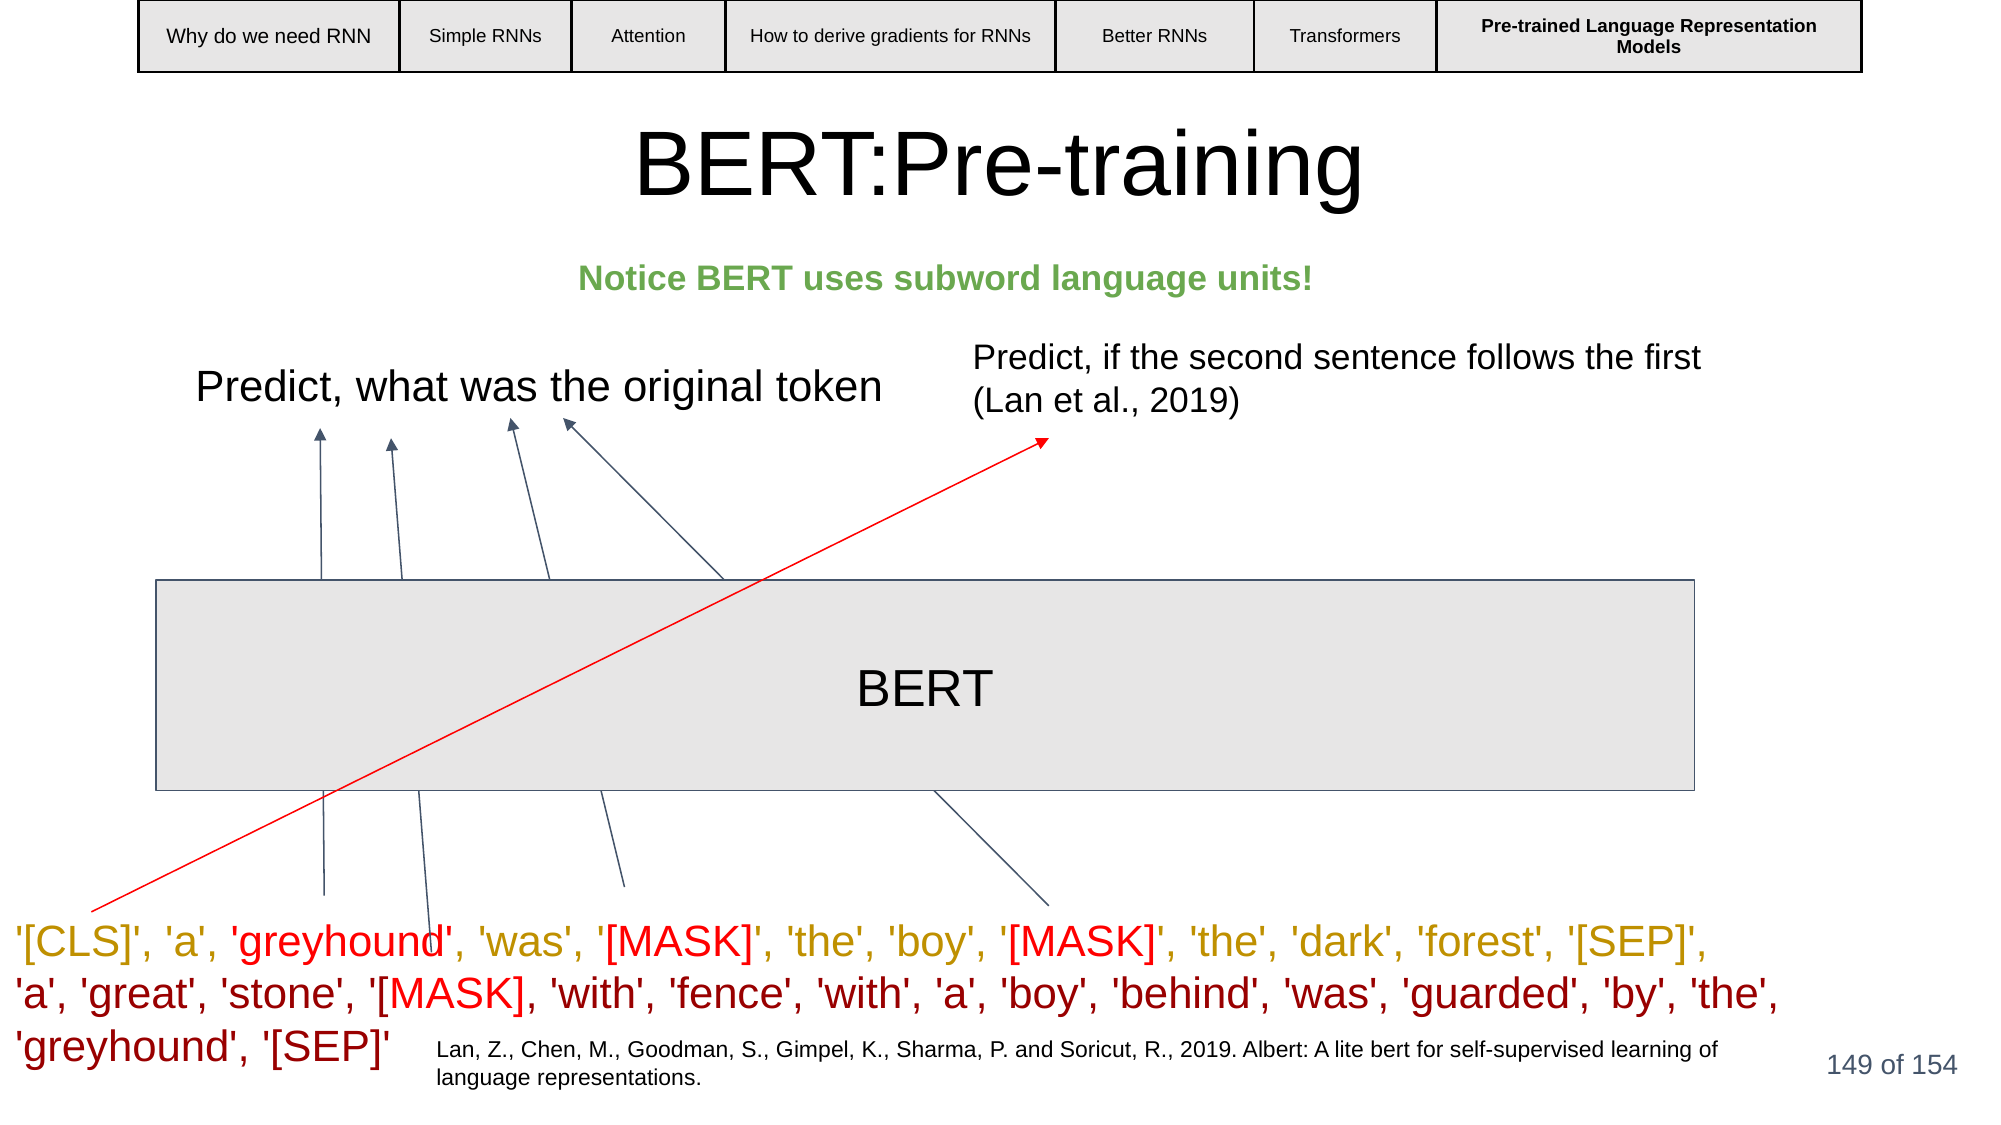

| Why do we need RNN | Simple RNNs | Attention | How to derive gradients for RNNs | Better RNNs | Transformers | Pre-trained Language Representation Models |
| --- | --- | --- | --- | --- | --- | --- |
BERT:Pre-training
Notice BERT uses subword language units!
Predict, if the second sentence follows the first
(Lan et al., 2019)
Predict, what was the original token
BERT
'[CLS]', 'a', 'greyhound', 'was', '[MASK]', 'the', 'boy', '[MASK]', 'the', 'dark', 'forest', '[SEP]',
'a', 'great', 'stone', '[MASK], 'with', 'fence', 'with', 'a', 'boy', 'behind', 'was', 'guarded', 'by', 'the', 'greyhound', '[SEP]'
149 of 154
Lan, Z., Chen, M., Goodman, S., Gimpel, K., Sharma, P. and Soricut, R., 2019. Albert: A lite bert for self-supervised learning of language representations.